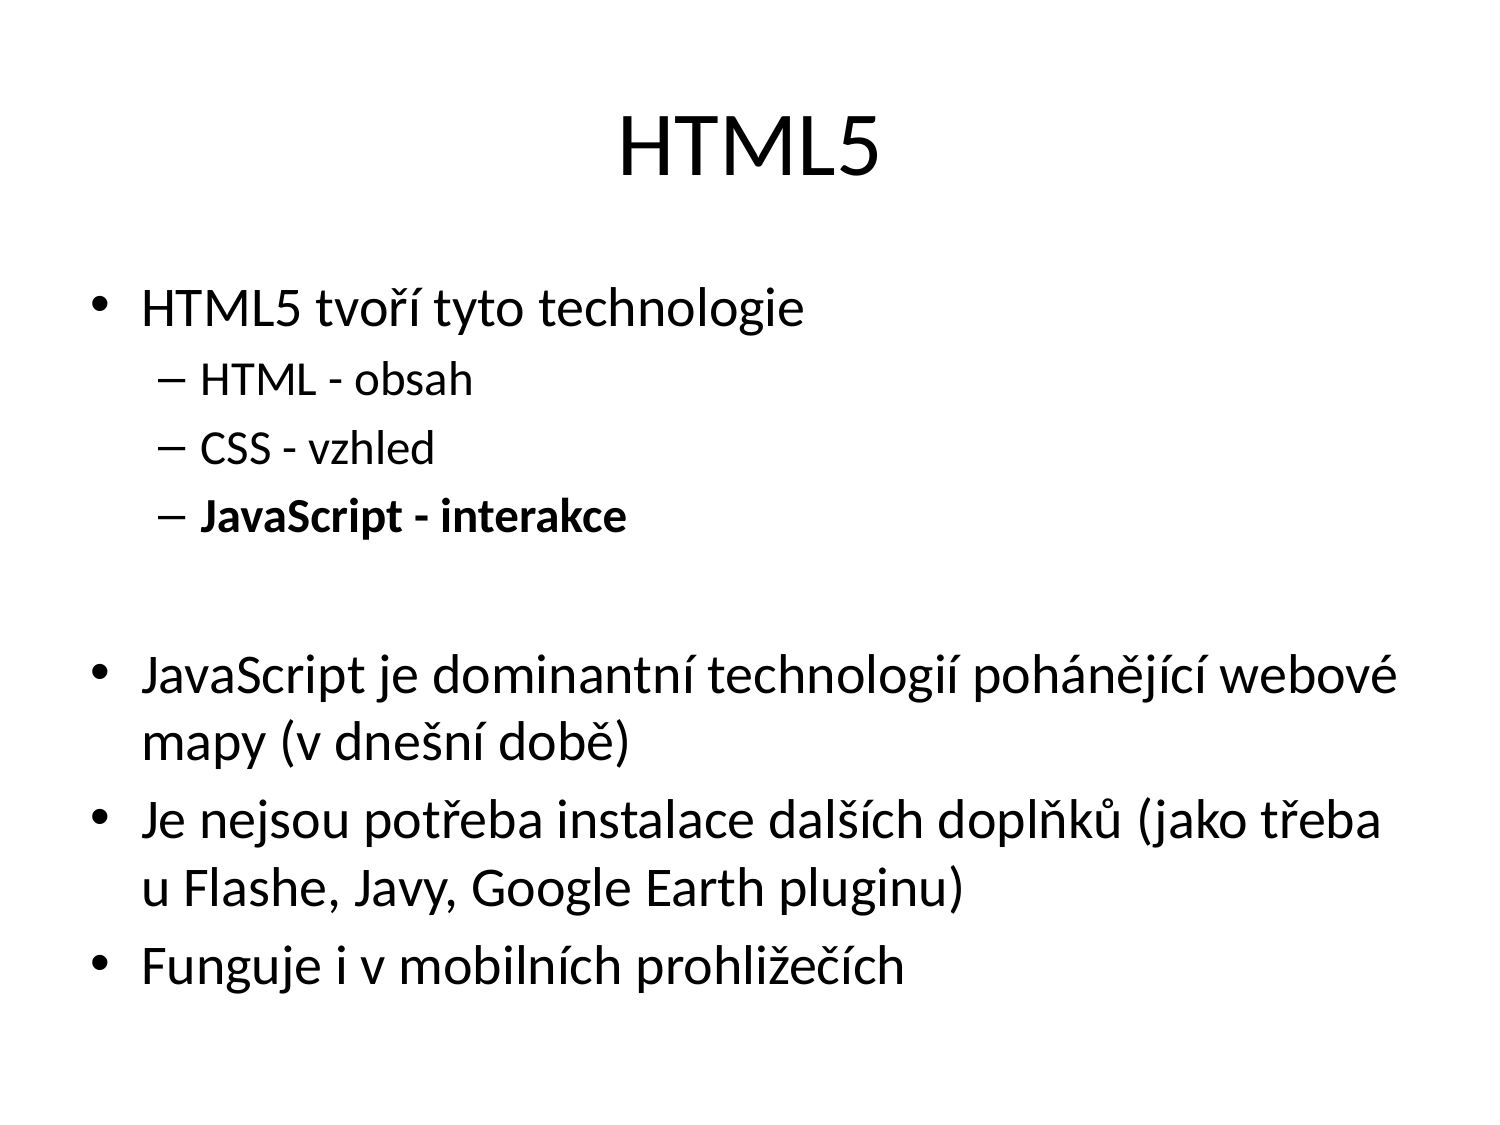

# HTML5
HTML5 tvoří tyto technologie
HTML - obsah
CSS - vzhled
JavaScript - interakce

JavaScript je dominantní technologií pohánějící webové mapy (v dnešní době)
Je nejsou potřeba instalace dalších doplňků (jako třeba u Flashe, Javy, Google Earth pluginu)
Funguje i v mobilních prohližečích